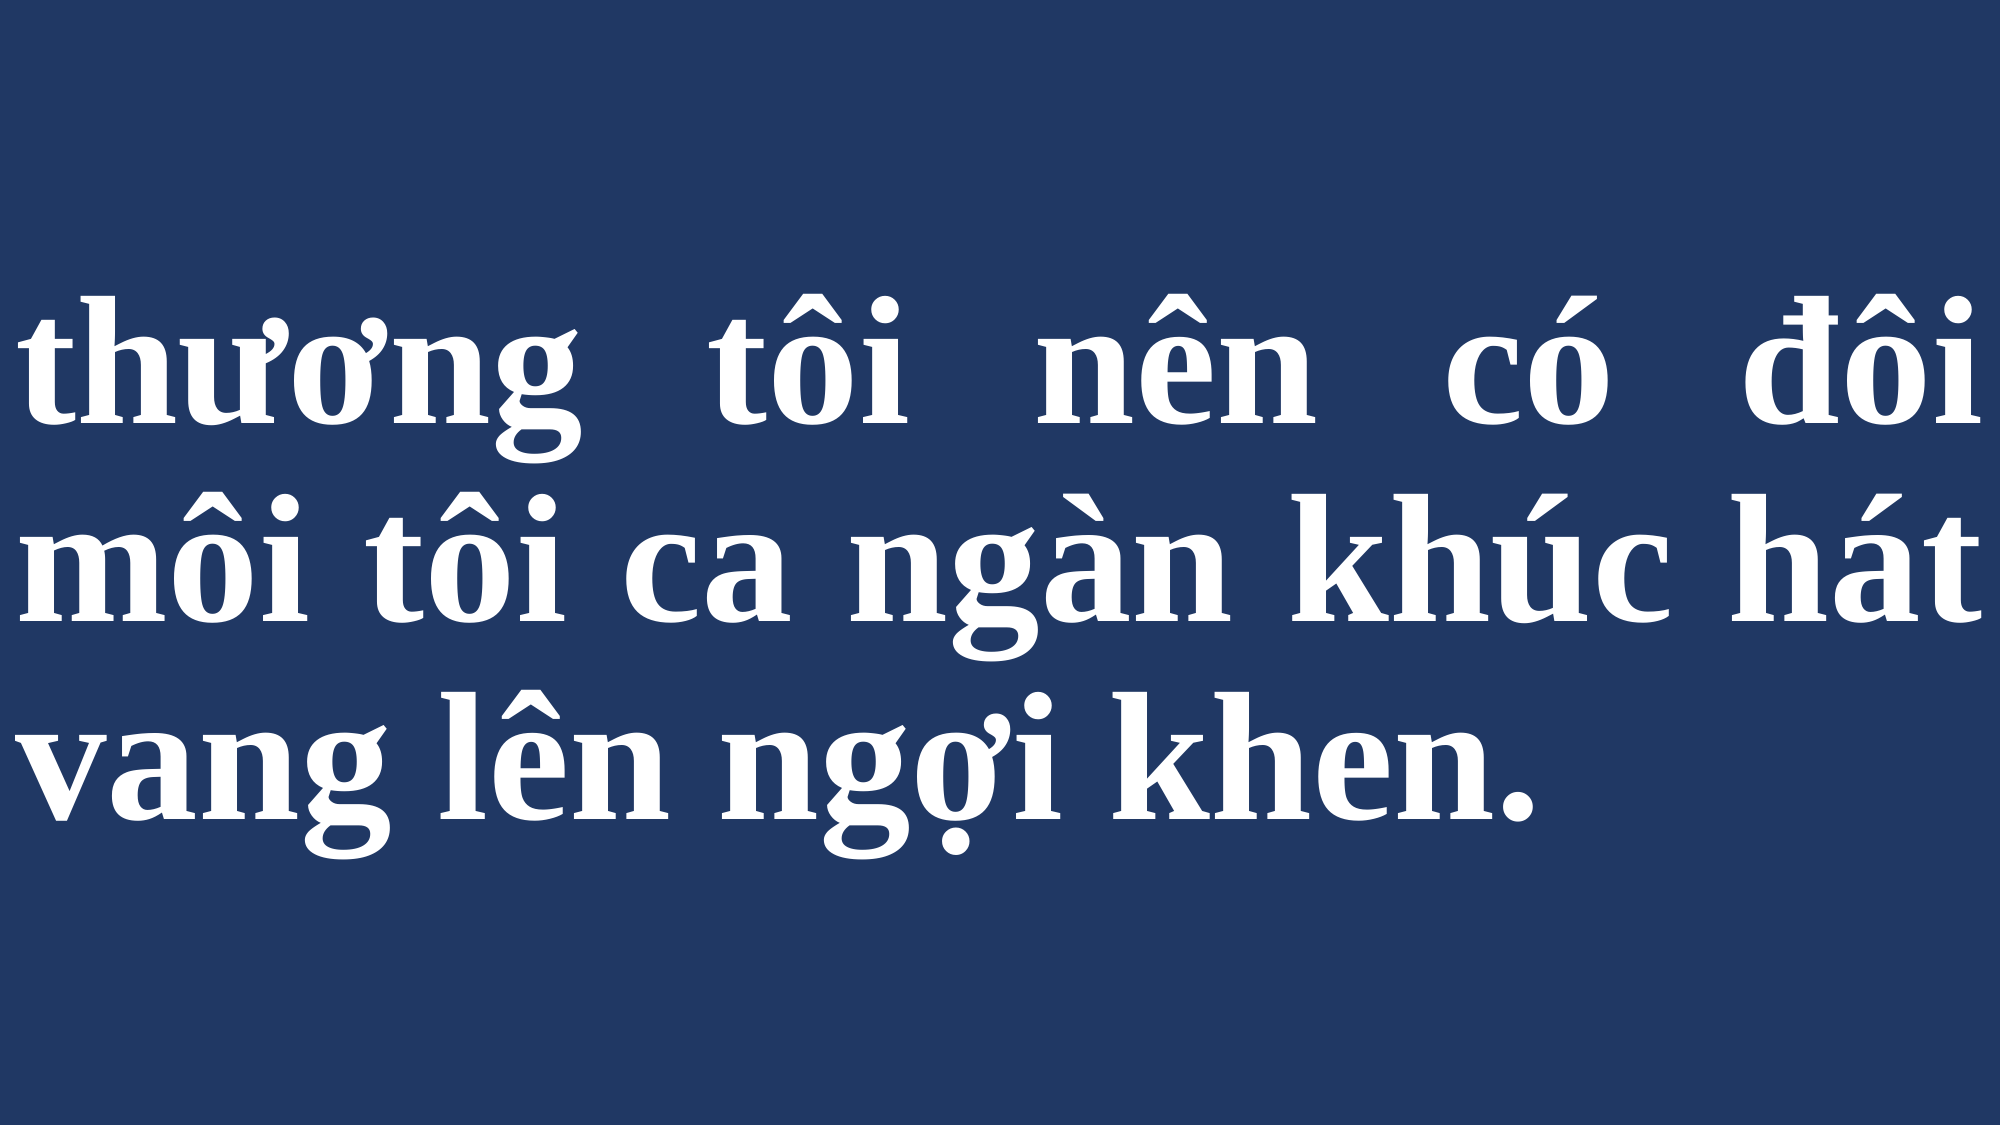

# thương tôi nên có đôi môi tôi ca ngàn khúc hát vang lên ngợi khen.